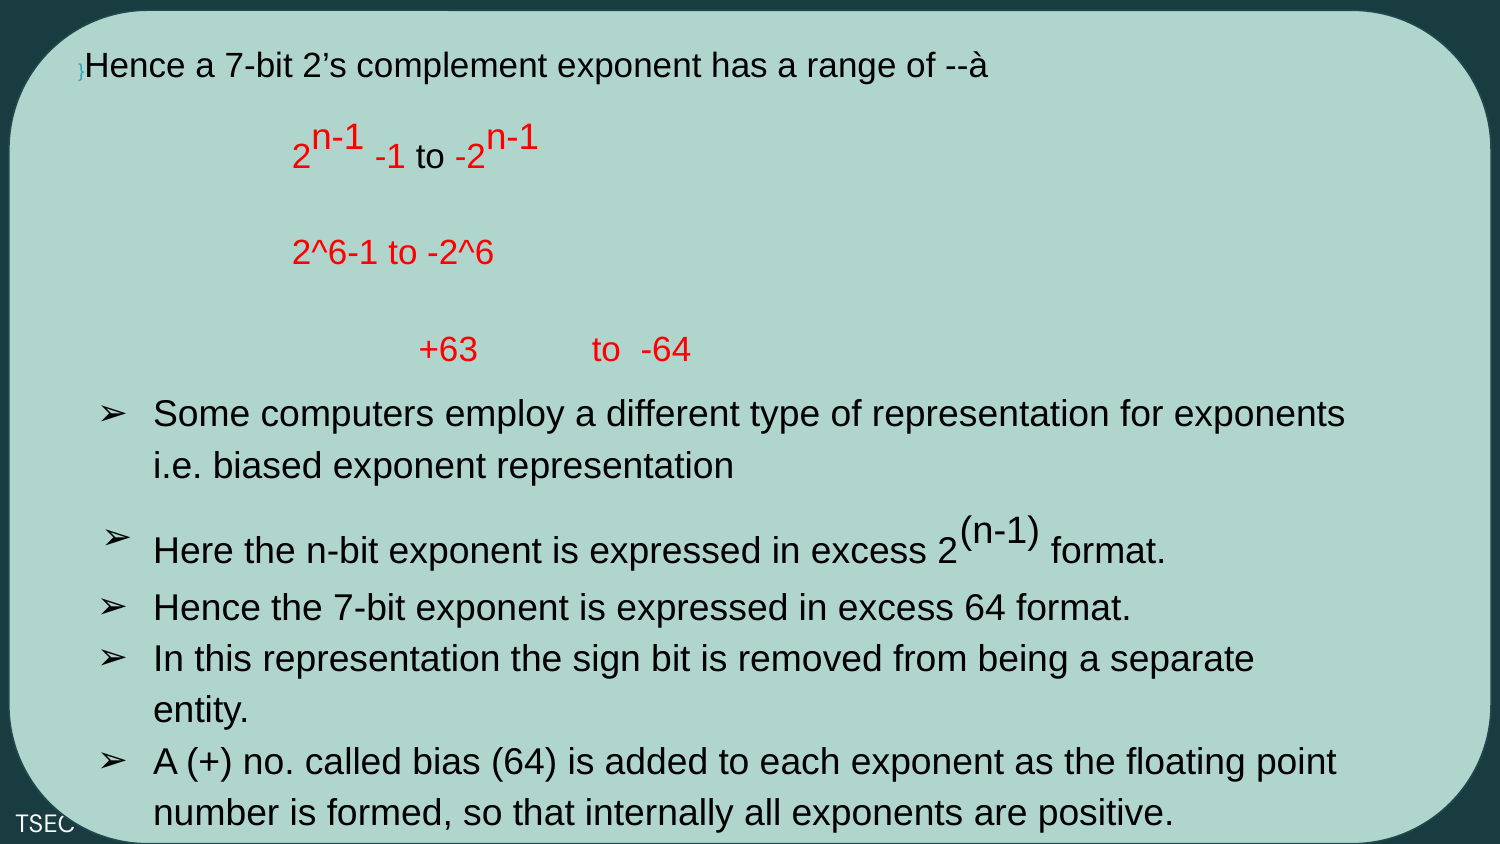

}Hence a 7-bit 2’s complement exponent has a range of --à
              	2n-1 -1 to -2n-1
          	2^6-1 to -2^6
                           +63 	to  -64
Some computers employ a different type of representation for exponents i.e. biased exponent representation
Here the n-bit exponent is expressed in excess 2(n-1) format.
Hence the 7-bit exponent is expressed in excess 64 format.
In this representation the sign bit is removed from being a separate entity.
A (+) no. called bias (64) is added to each exponent as the floating point number is formed, so that internally all exponents are positive.